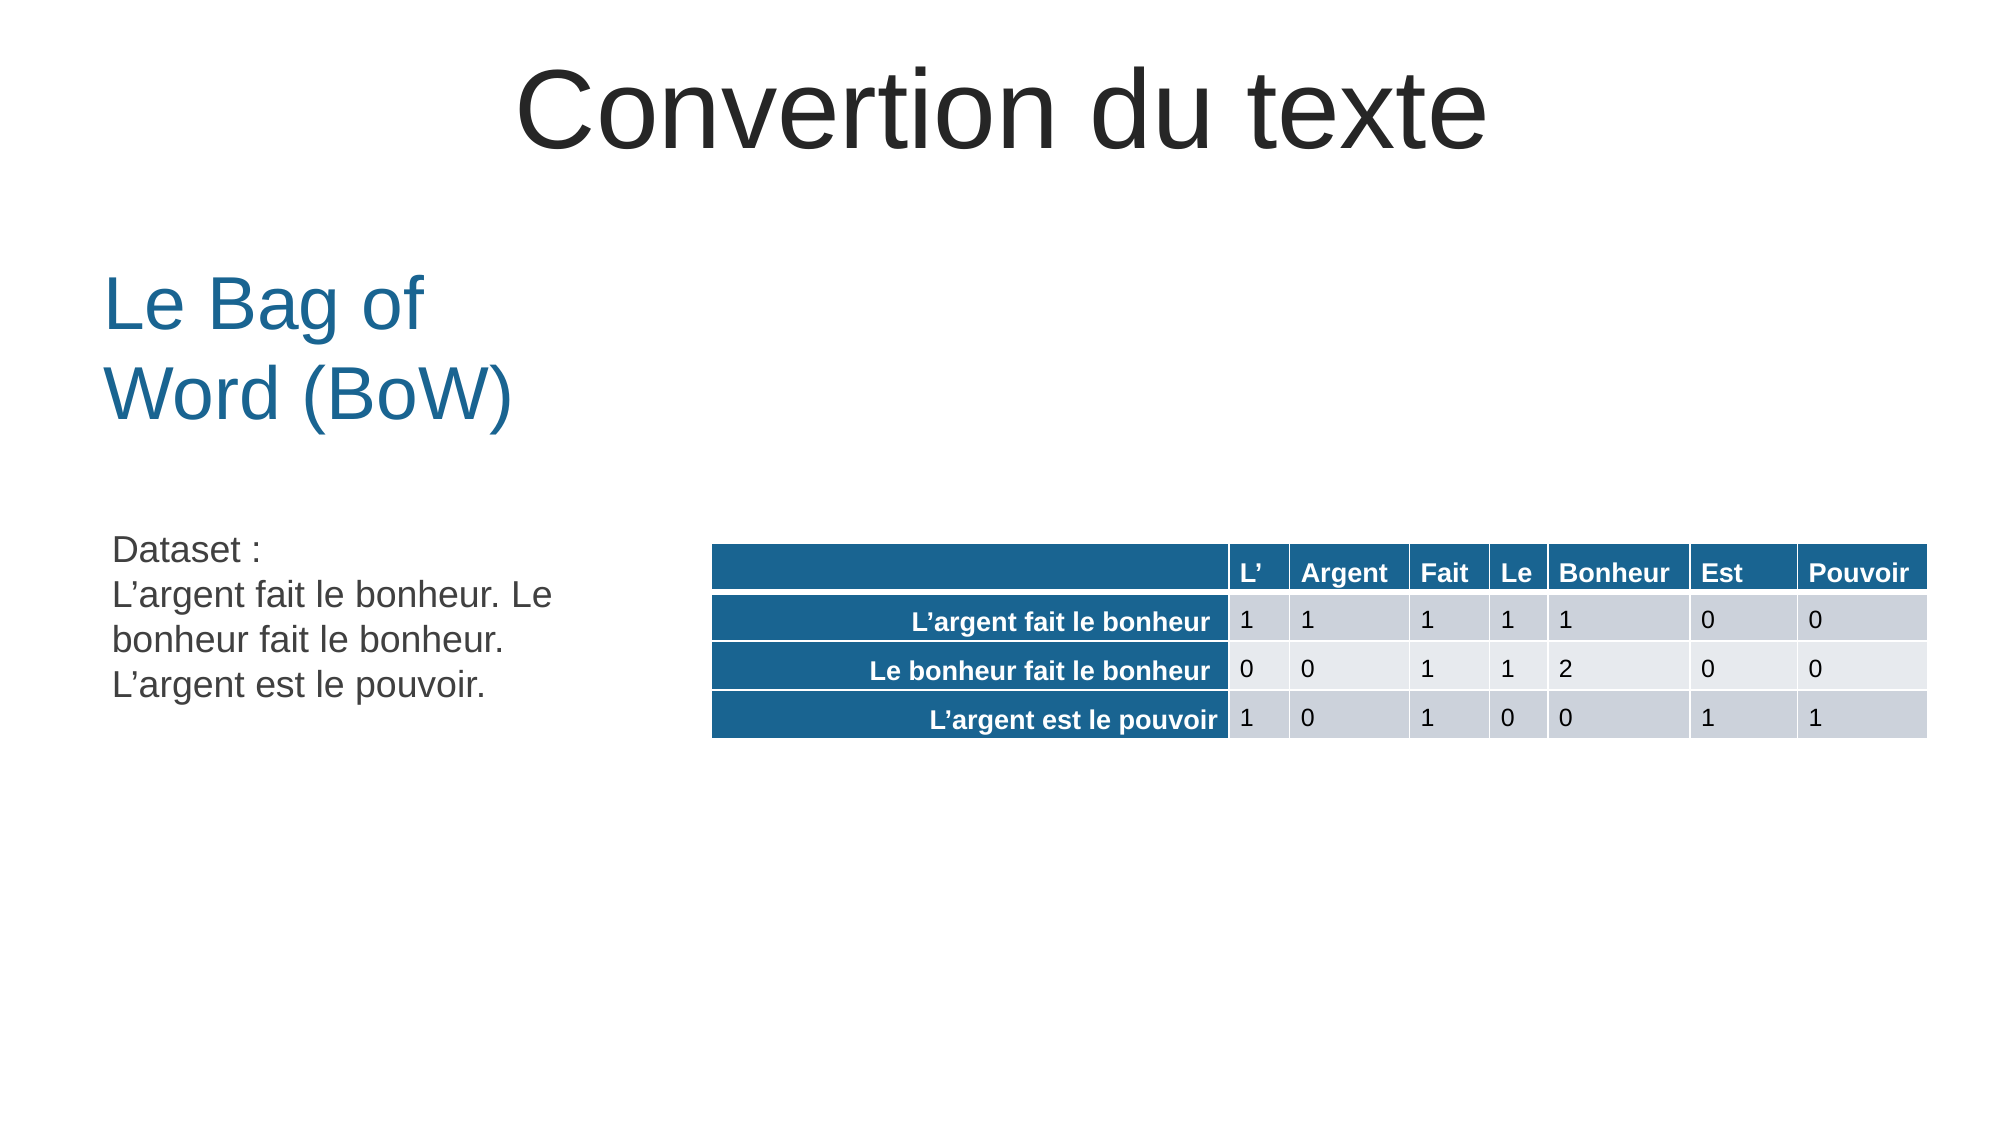

Convertion du texte
Le Bag of Word (BoW)
Dataset :
L’argent fait le bonheur. Le bonheur fait le bonheur. L’argent est le pouvoir.
|  | L’ | Argent | Fait | Le | Bonheur | Est | Pouvoir |
| --- | --- | --- | --- | --- | --- | --- | --- |
| L’argent fait le bonheur | 1 | 1 | 1 | 1 | 1 | 0 | 0 |
| Le bonheur fait le bonheur | 0 | 0 | 1 | 1 | 2 | 0 | 0 |
| L’argent est le pouvoir | 1 | 0 | 1 | 0 | 0 | 1 | 1 |